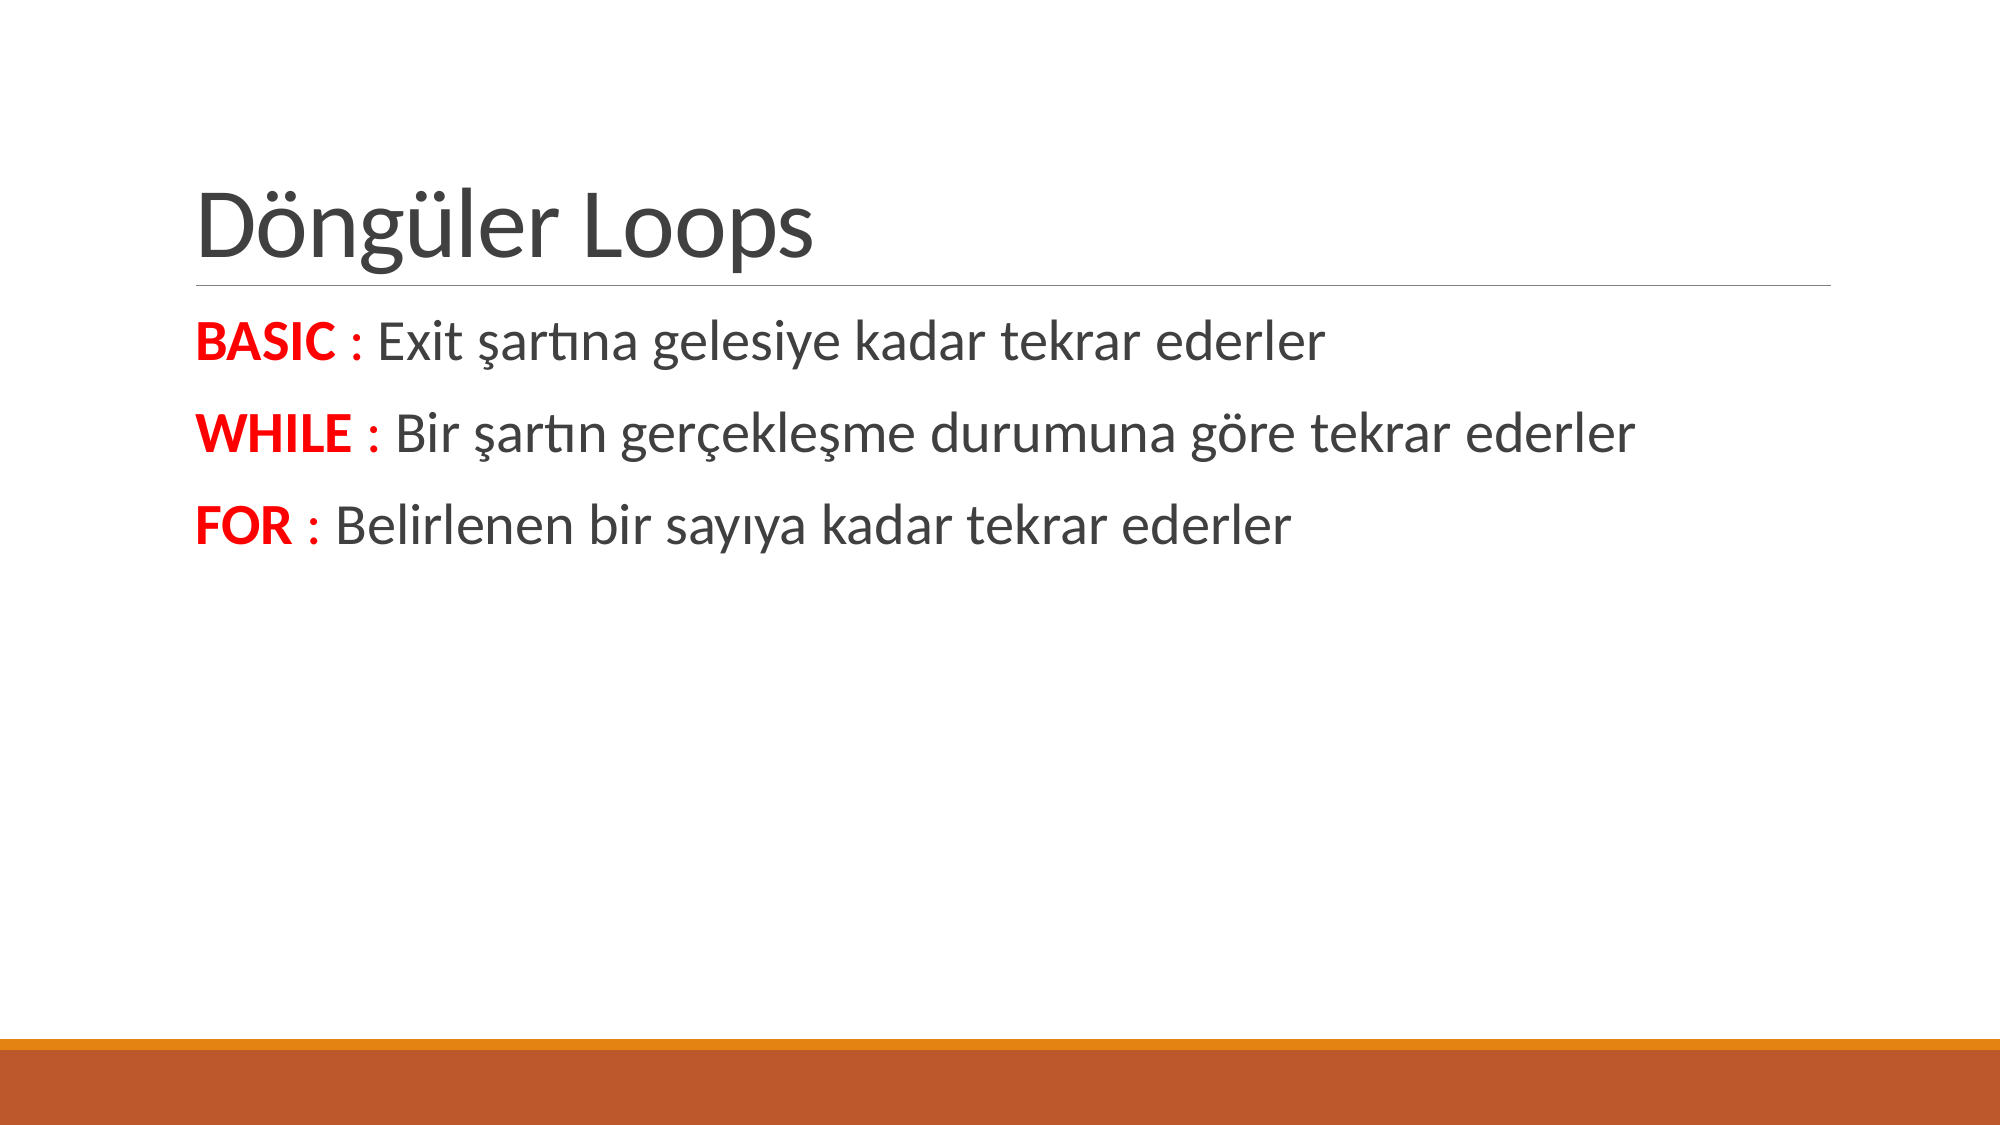

# Döngüler Loops
BASIC : Exit şartına gelesiye kadar tekrar ederler
WHILE : Bir şartın gerçekleşme durumuna göre tekrar ederler
FOR : Belirlenen bir sayıya kadar tekrar ederler